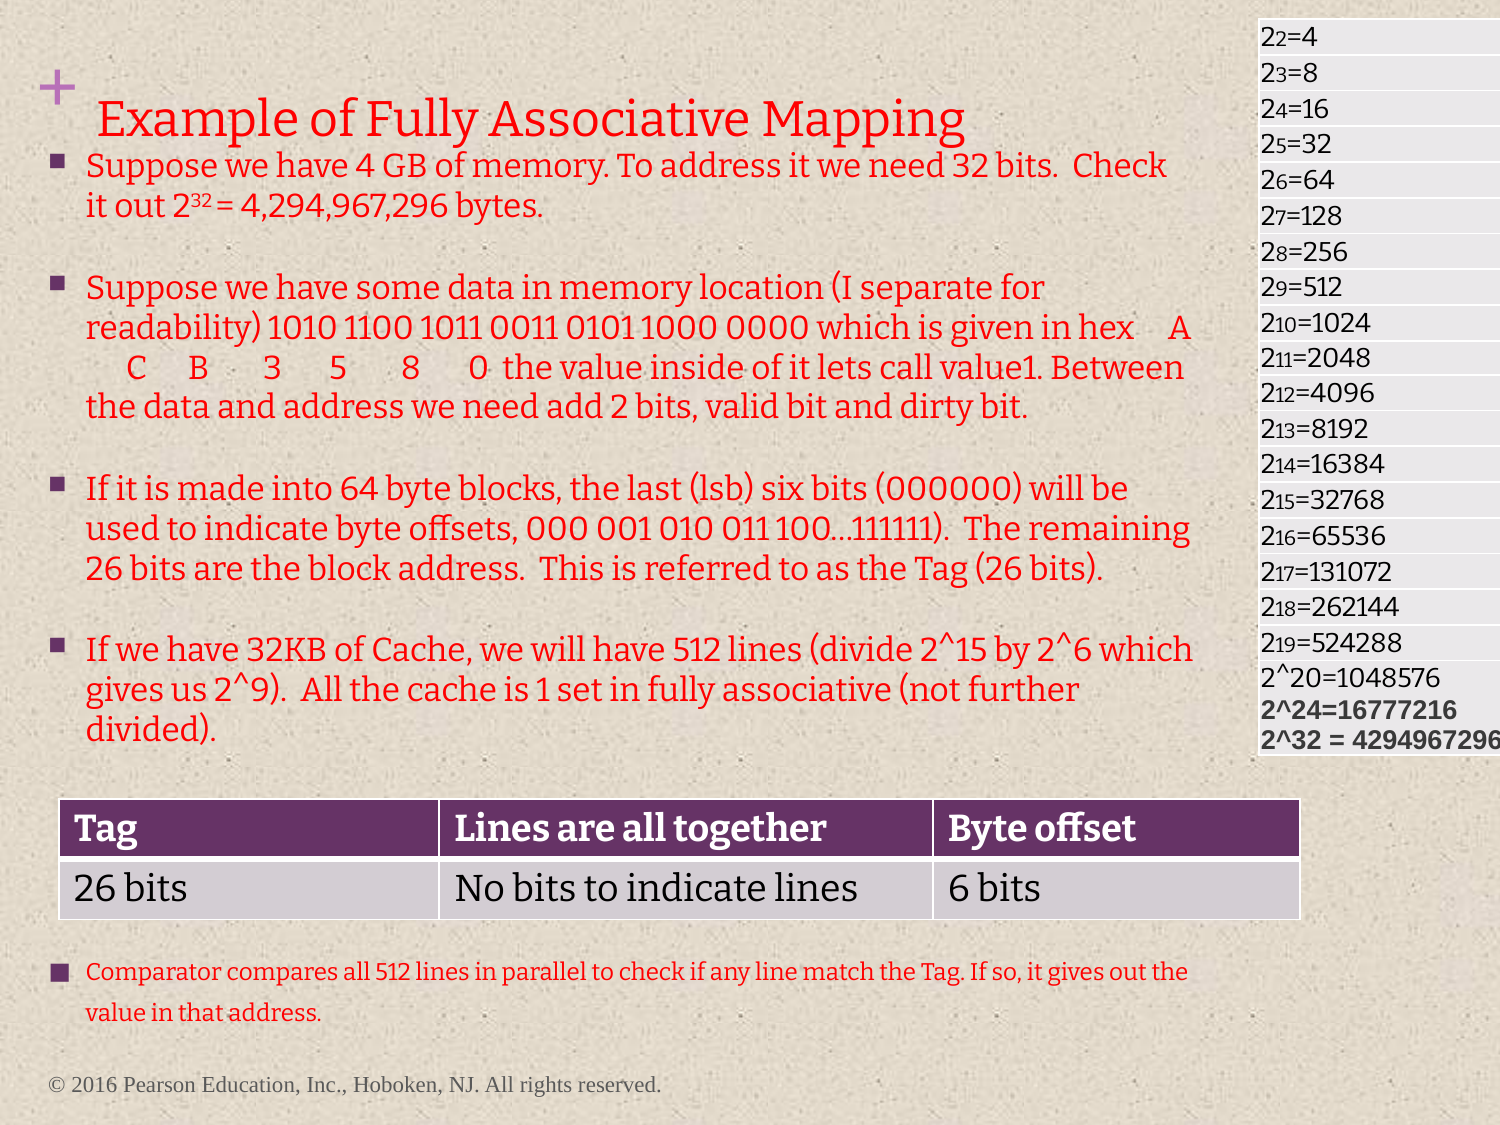

| 22=4 |
| --- |
| 23=8 |
| 24=16 |
| 25=32 |
| 26=64 |
| 27=128 |
| 28=256 |
| 29=512 |
| 210=1024 |
| 211=2048 |
| 212=4096 |
| 213=8192 |
| 214=16384 |
| 215=32768 |
| 216=65536 |
| 217=131072 |
| 218=262144 |
| 219=524288 |
| 2^20=1048576 2^24=16777216 2^32 = 4294967296 |
# Example of Fully Associative Mapping
Suppose we have 4 GB of memory. To address it we need 32 bits.  Check it out 232 = 4,294,967,296 bytes.
Suppose we have some data in memory location (I separate for readability) 1010 1100 1011 0011 0101 1000 0000 which is given in hex     A       C      B        3       5        8       0  the value inside of it lets call value1. Between the data and address we need add 2 bits, valid bit and dirty bit.
If it is made into 64 byte blocks, the last (lsb) six bits (000000) will be used to indicate byte offsets, 000 001 010 011 100…111111).  The remaining 26 bits are the block address.  This is referred to as the Tag (26 bits).
If we have 32KB of Cache, we will have 512 lines (divide 2^15 by 2^6 which gives us 2^9).  All the cache is 1 set in fully associative (not further divided).

Comparator compares all 512 lines in parallel to check if any line match the Tag. If so, it gives out the value in that address.

| Tag | Lines are all together | Byte offset |
| --- | --- | --- |
| 26 bits | No bits to indicate lines | 6 bits |
© 2016 Pearson Education, Inc., Hoboken, NJ. All rights reserved.